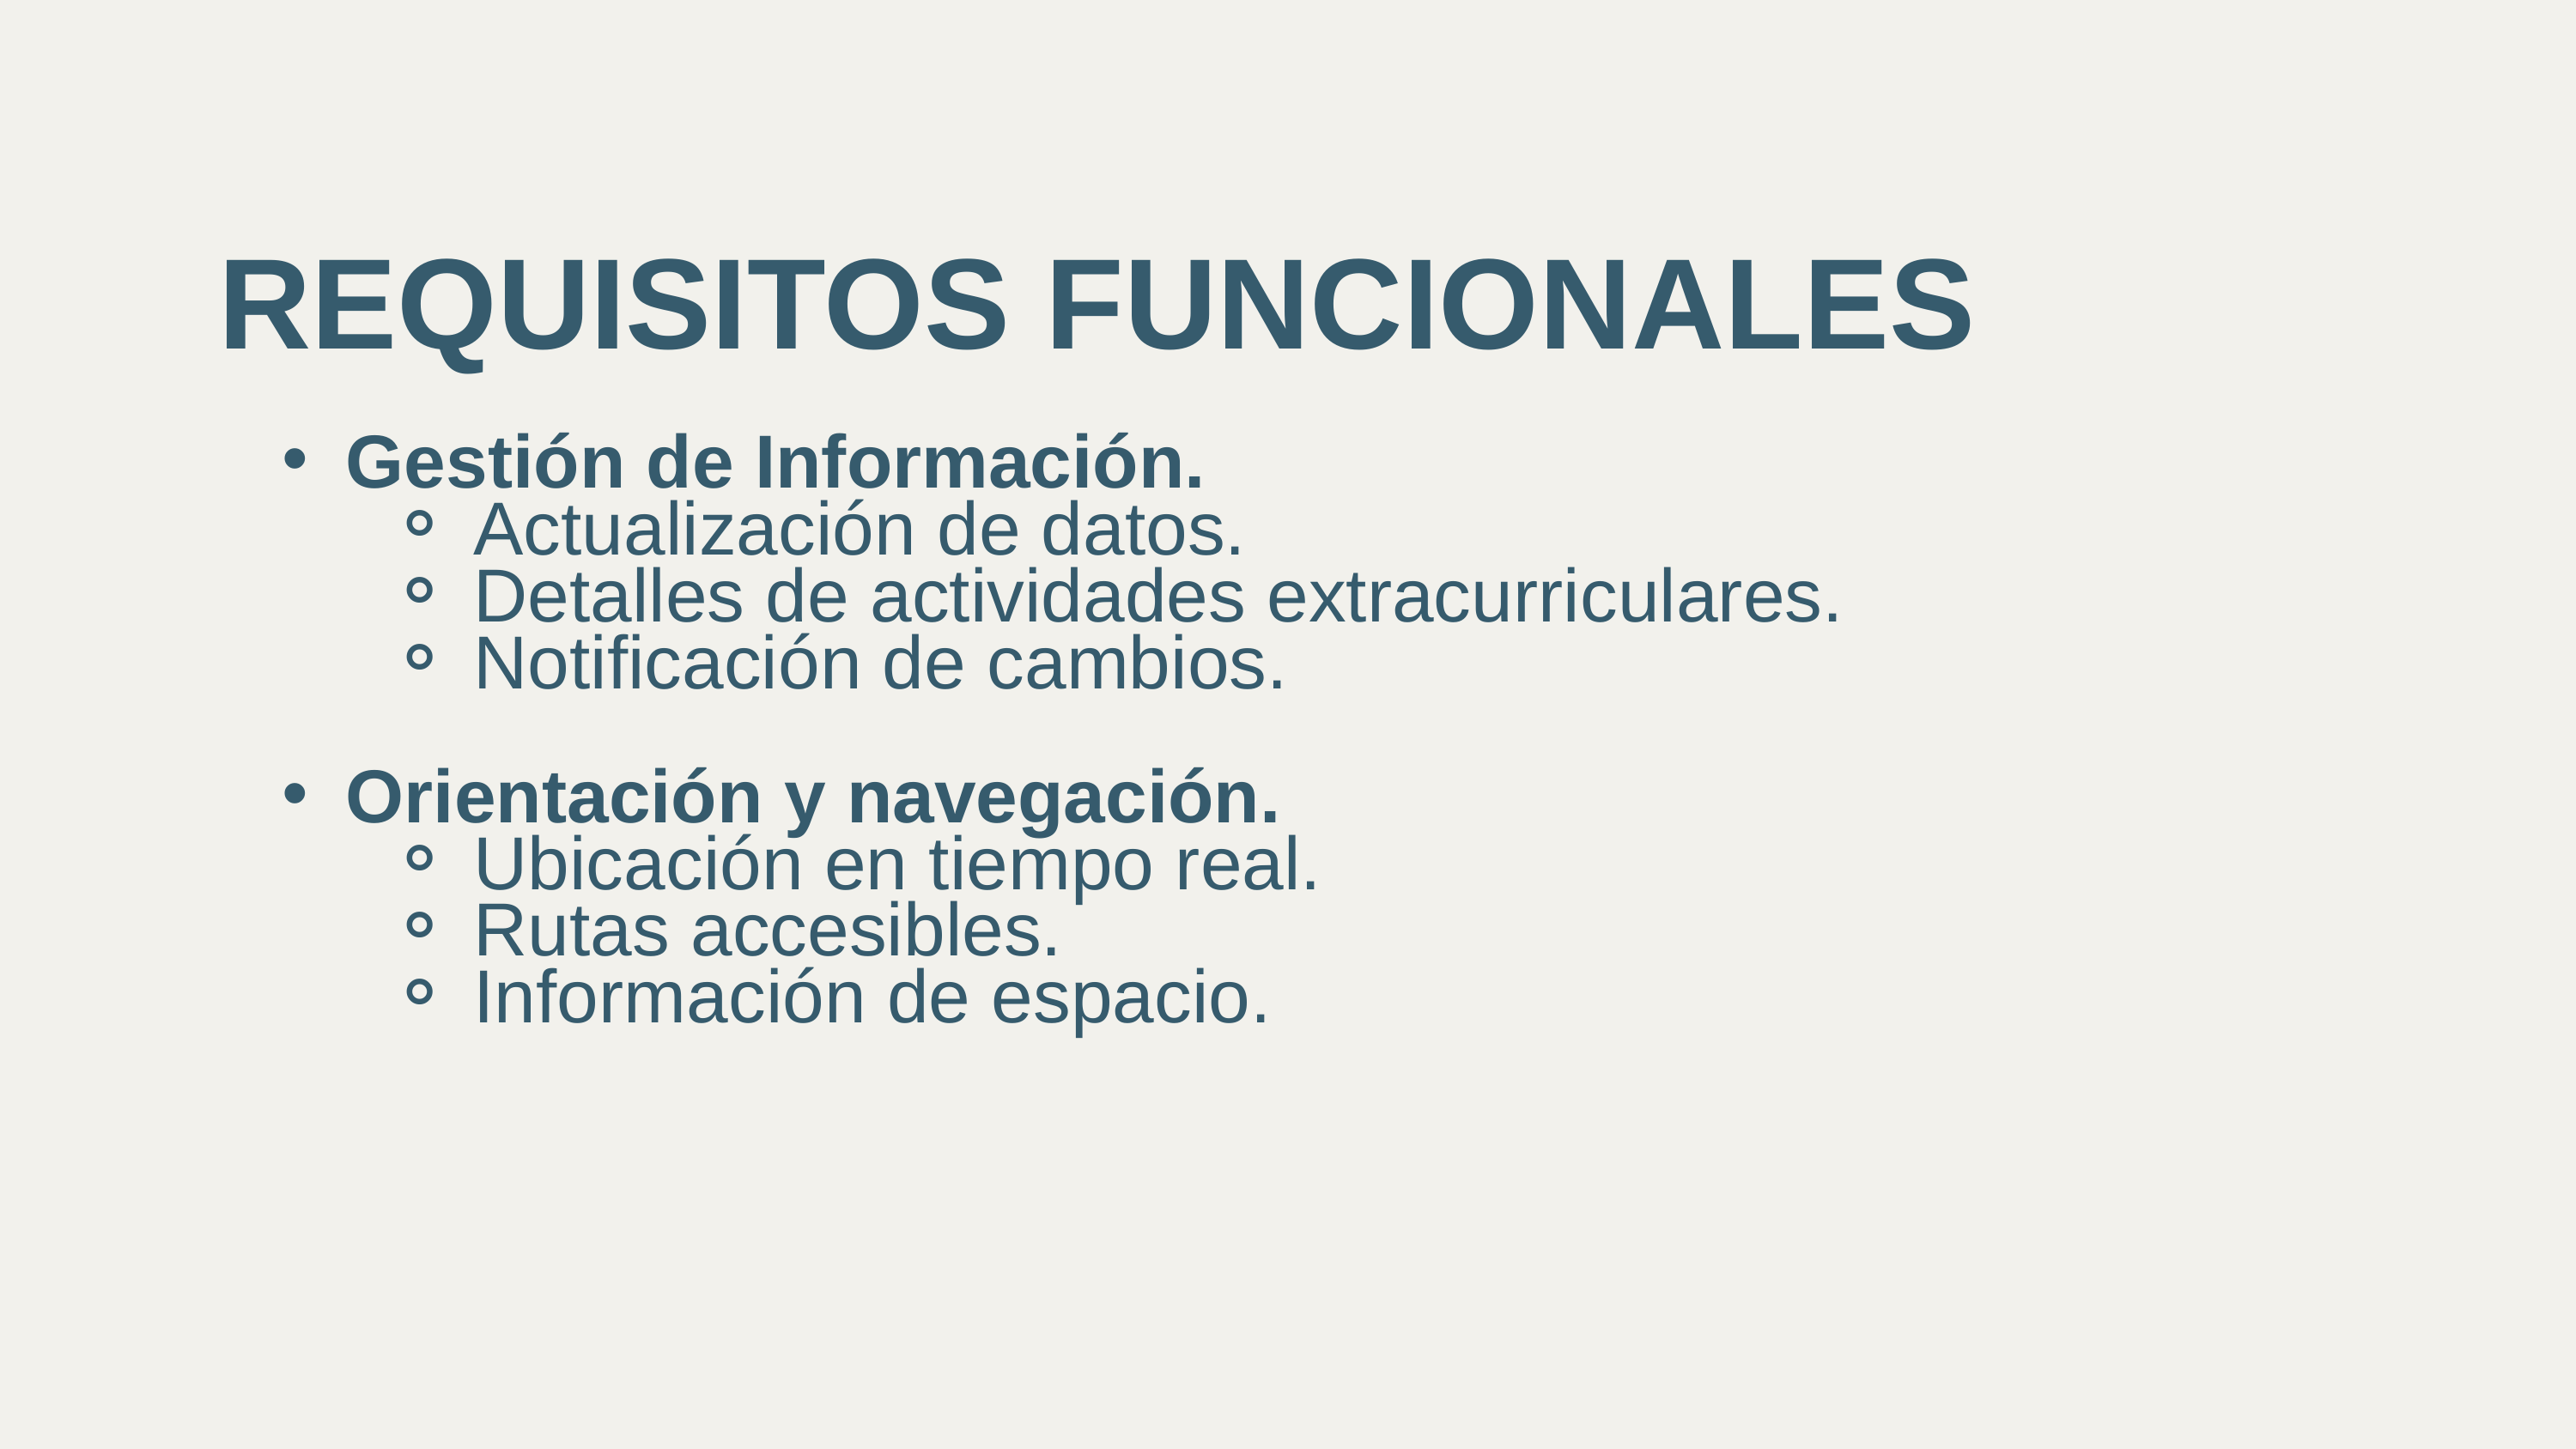

REQUISITOS FUNCIONALES
Gestión de Información.
Actualización de datos.
Detalles de actividades extracurriculares.
Notificación de cambios.

Orientación y navegación.
Ubicación en tiempo real.
Rutas accesibles.
Información de espacio.